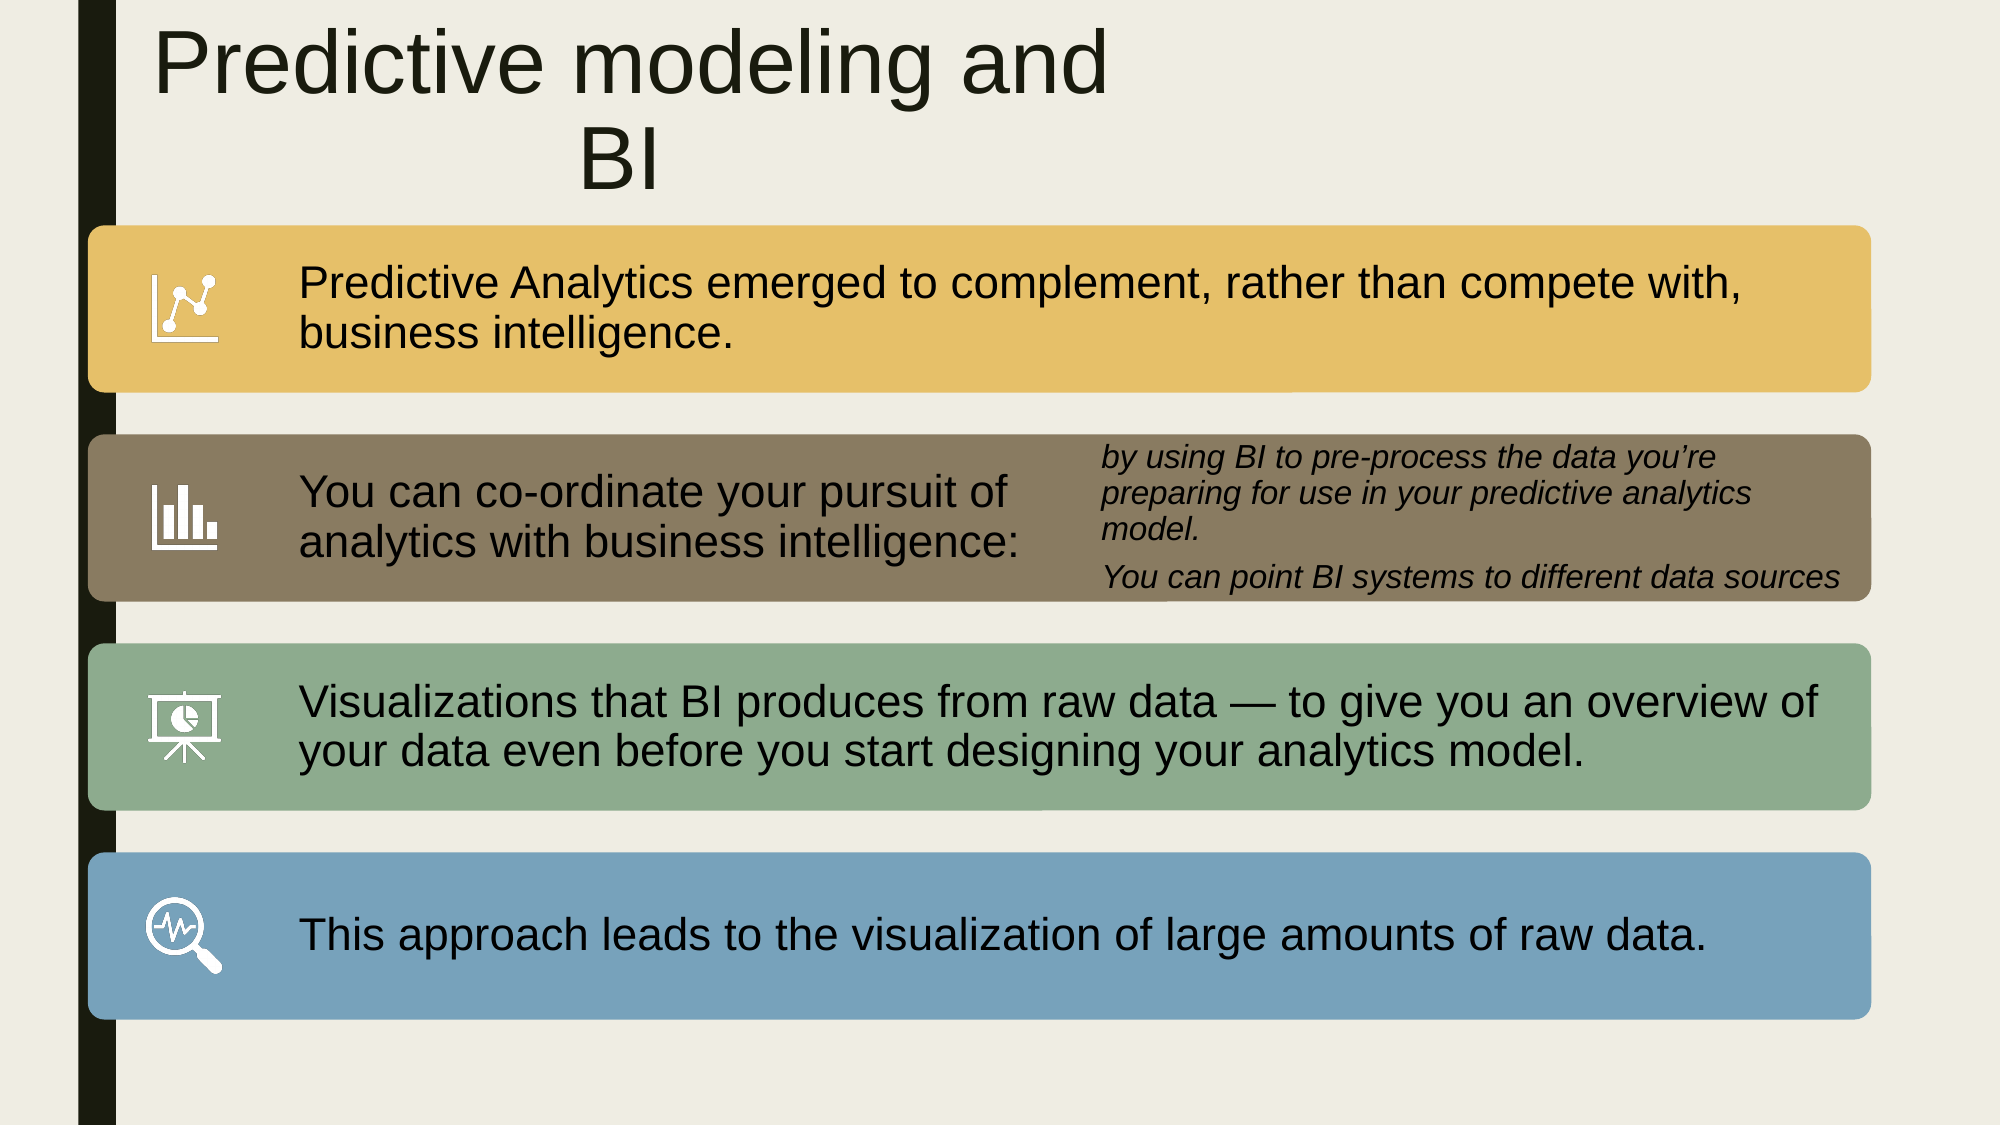

# Predictive modeling and BI
Predictive Analytics emerged to complement, rather than compete with, business intelligence.
You can co-ordinate your pursuit of analytics with business intelligence:
by using BI to pre-process the data you’re preparing for use in your predictive analytics model.
You can point BI systems to different data sources
Visualizations that BI produces from raw data — to give you an overview of your data even before you start designing your analytics model.
This approach leads to the visualization of large amounts of raw data.